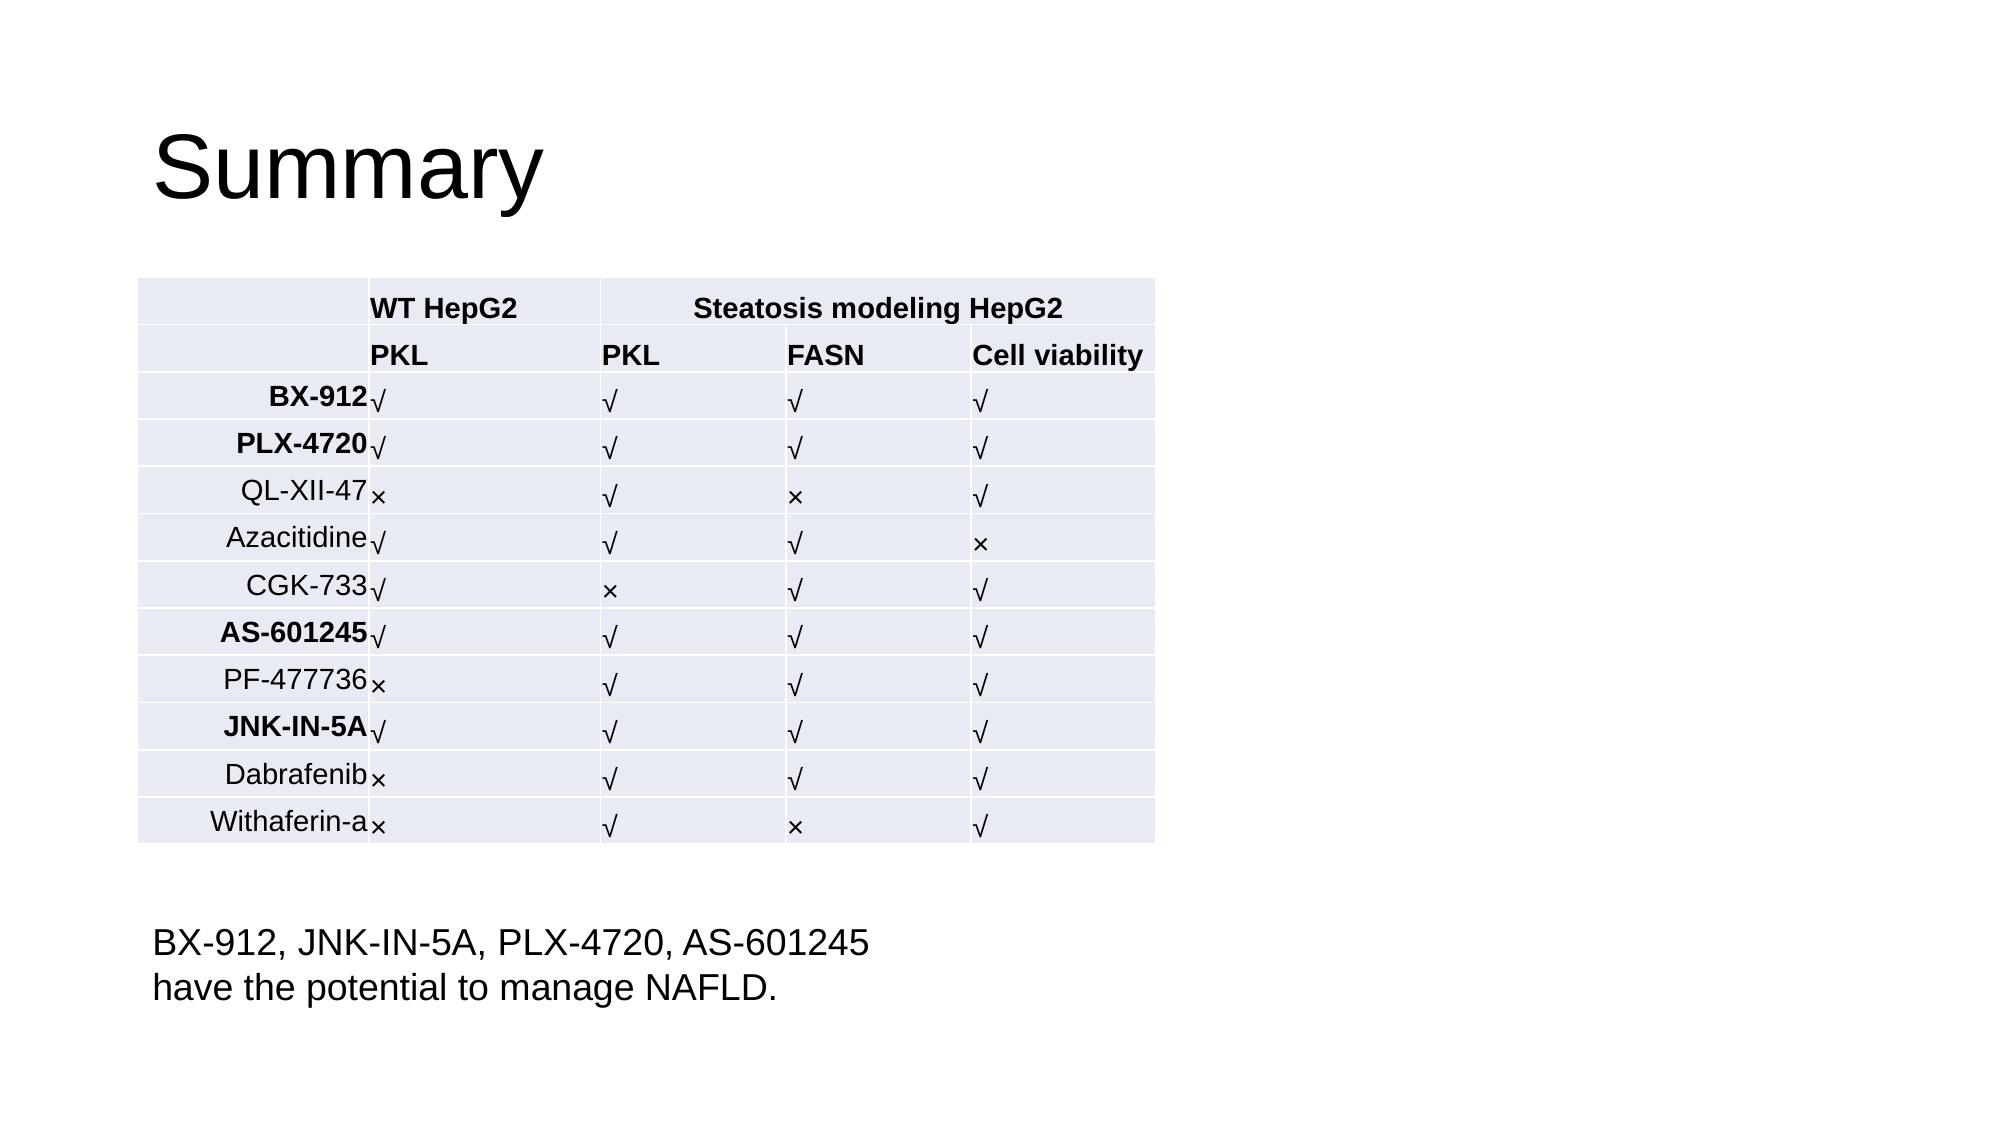

# Summary
|  | WT HepG2 | Steatosis modeling HepG2 |  |  |
| --- | --- | --- | --- | --- |
|  | PKL | PKL | FASN | Cell viability |
| BX-912 | √ | √ | √ | √ |
| PLX-4720 | √ | √ | √ | √ |
| QL-XII-47 | × | √ | × | √ |
| Azacitidine | √ | √ | √ | × |
| CGK-733 | √ | × | √ | √ |
| AS-601245 | √ | √ | √ | √ |
| PF-477736 | × | √ | √ | √ |
| JNK-IN-5A | √ | √ | √ | √ |
| Dabrafenib | × | √ | √ | √ |
| Withaferin-a | × | √ | × | √ |
BX-912, JNK-IN-5A, PLX-4720, AS-601245 have the potential to manage NAFLD.